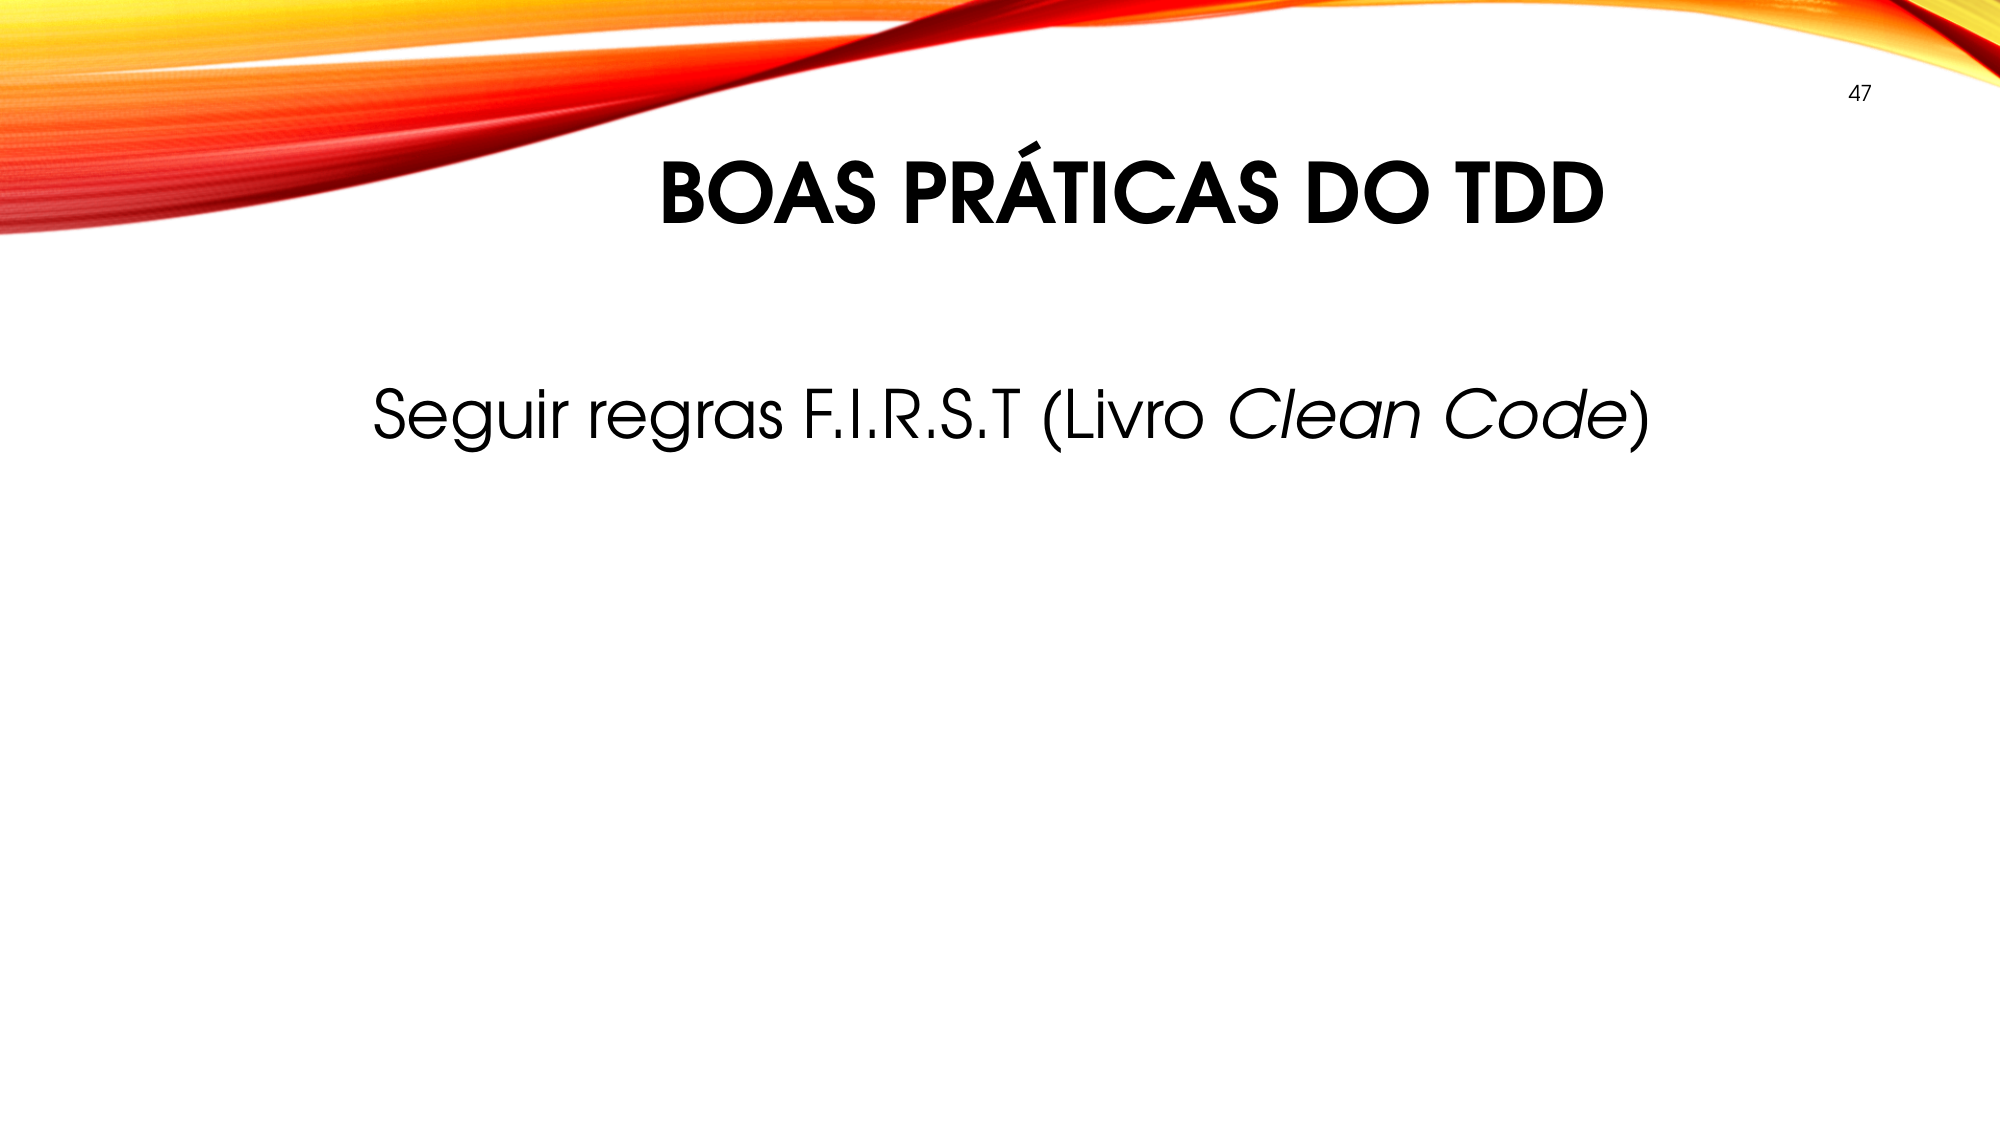

47
# Boas práticas do tdd
Seguir regras F.I.R.S.T (Livro Clean Code)